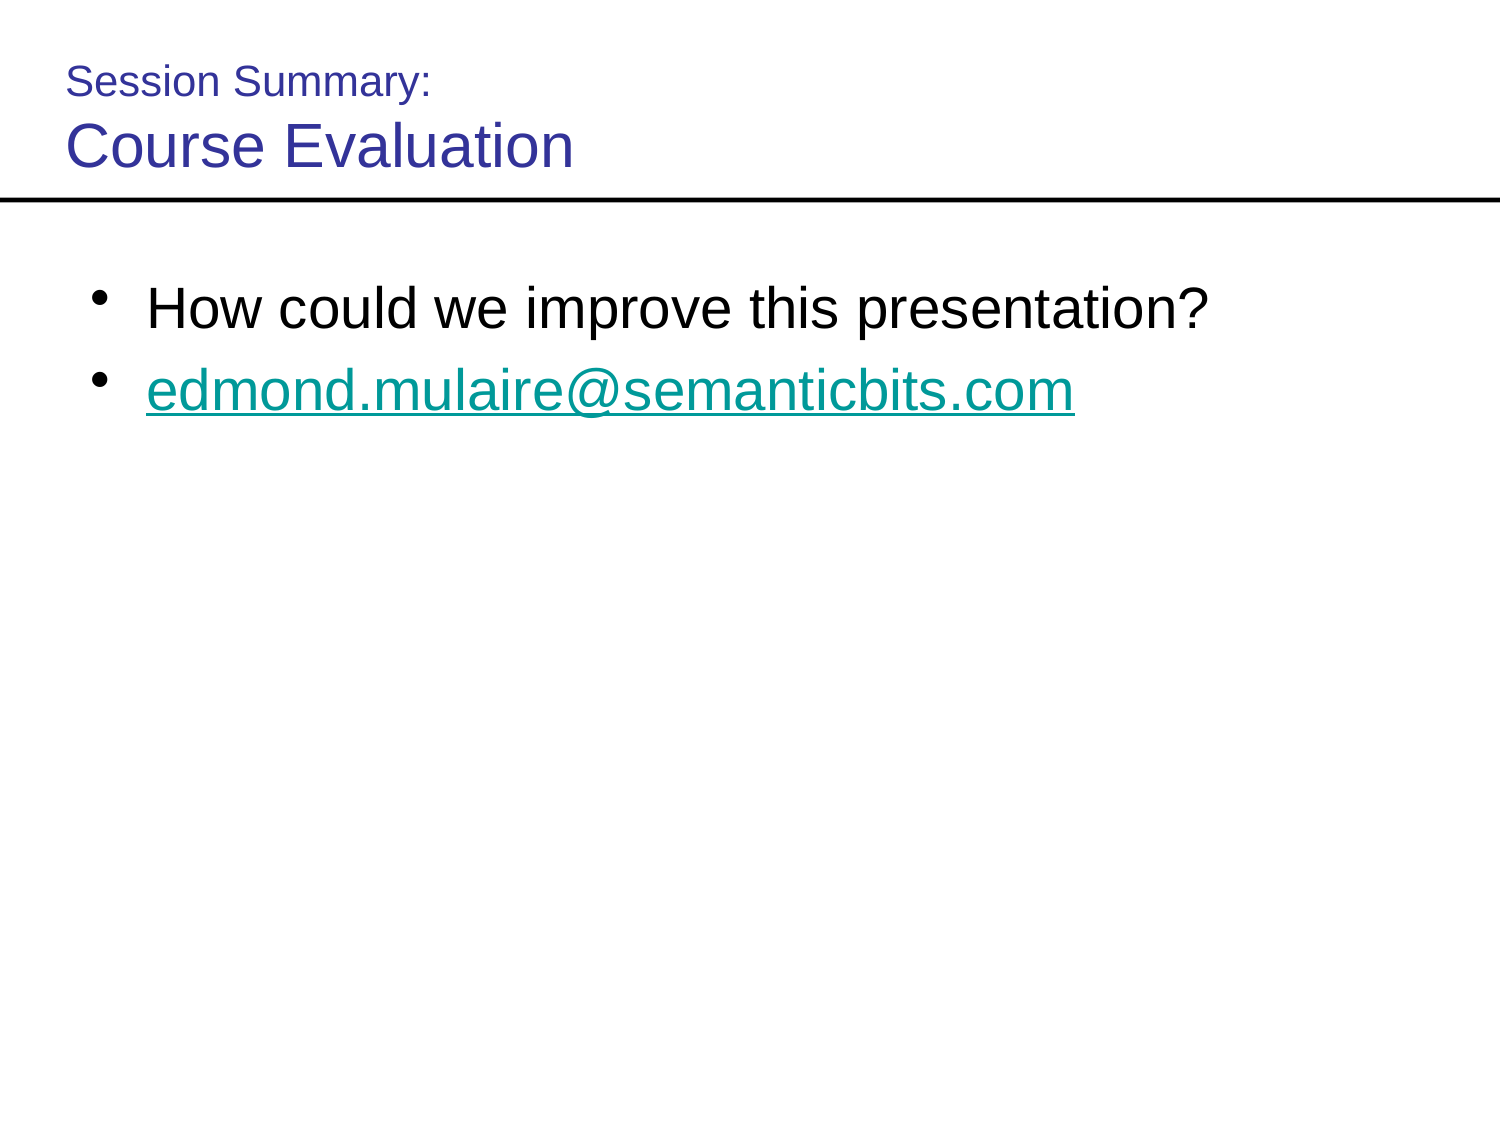

# Session Summary: Course Evaluation
How could we improve this presentation?
edmond.mulaire@semanticbits.com